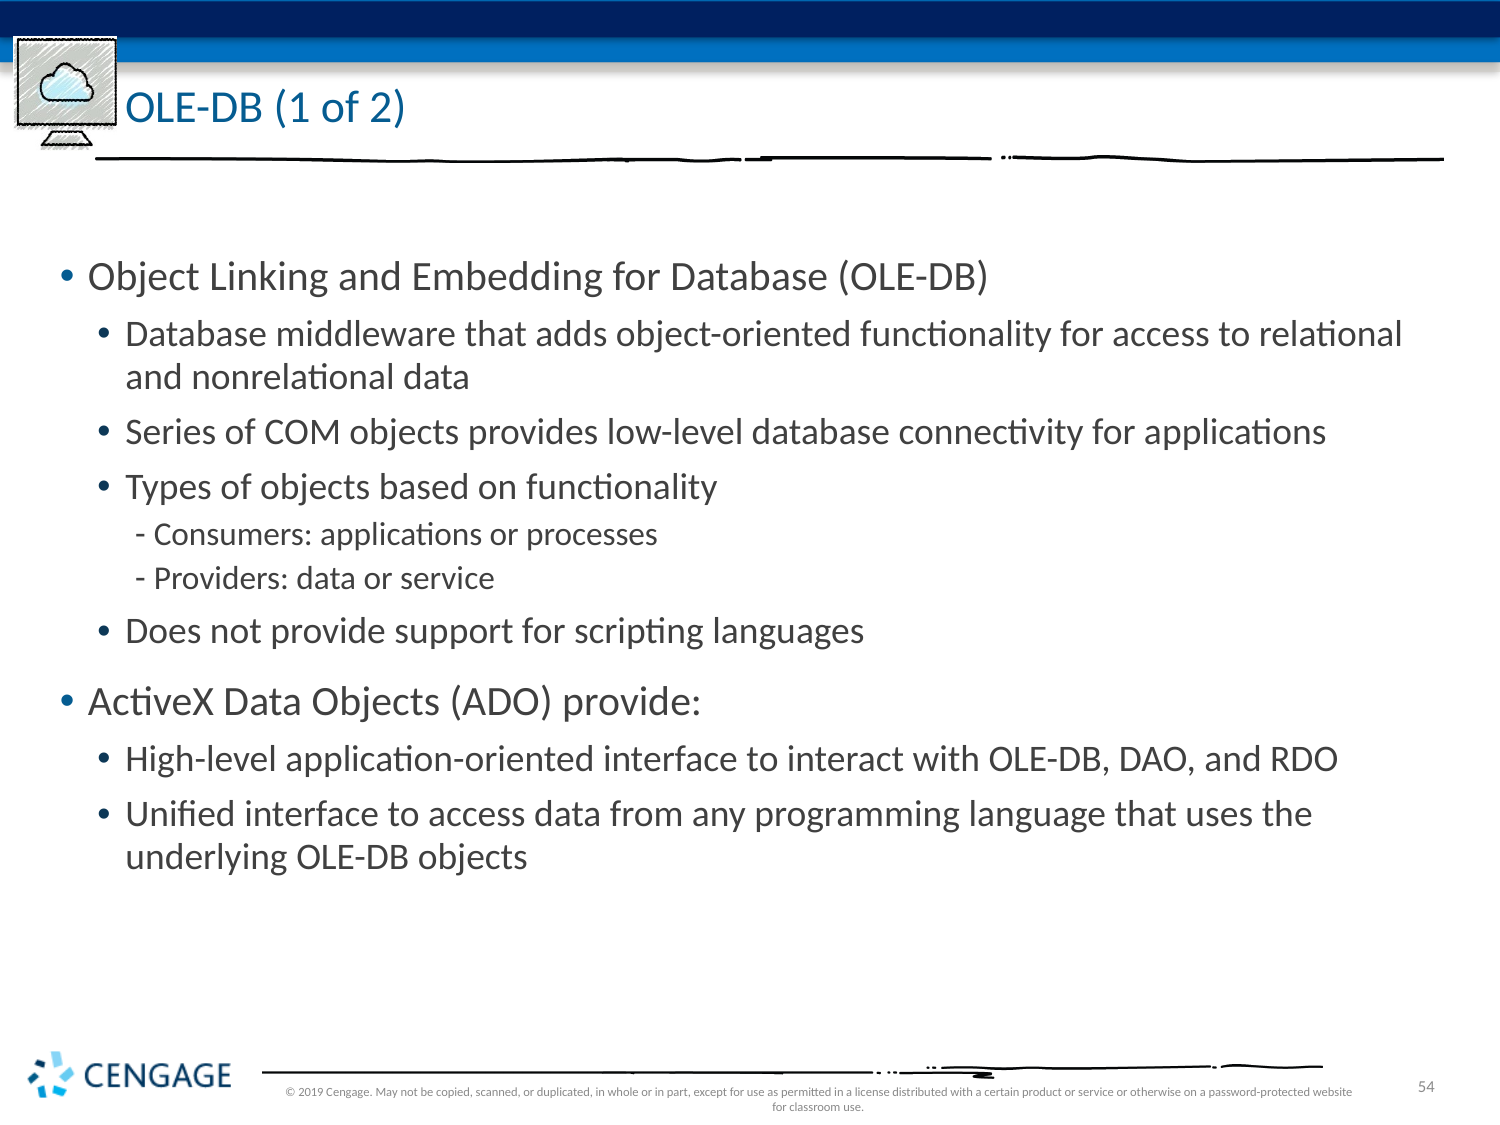

# OLE-DB (1 of 2)
Object Linking and Embedding for Database (OLE-DB)
Database middleware that adds object-oriented functionality for access to relational and nonrelational data
Series of COM objects provides low-level database connectivity for applications
Types of objects based on functionality
Consumers: applications or processes
Providers: data or service
Does not provide support for scripting languages
ActiveX Data Objects (ADO) provide:
High-level application-oriented interface to interact with OLE-DB, DAO, and RDO
Unified interface to access data from any programming language that uses the underlying OLE-DB objects

© 2019 Cengage. May not be copied, scanned, or duplicated, in whole or in part, except for use as permitted in a license distributed with a certain product or service or otherwise on a password-protected website for classroom use.